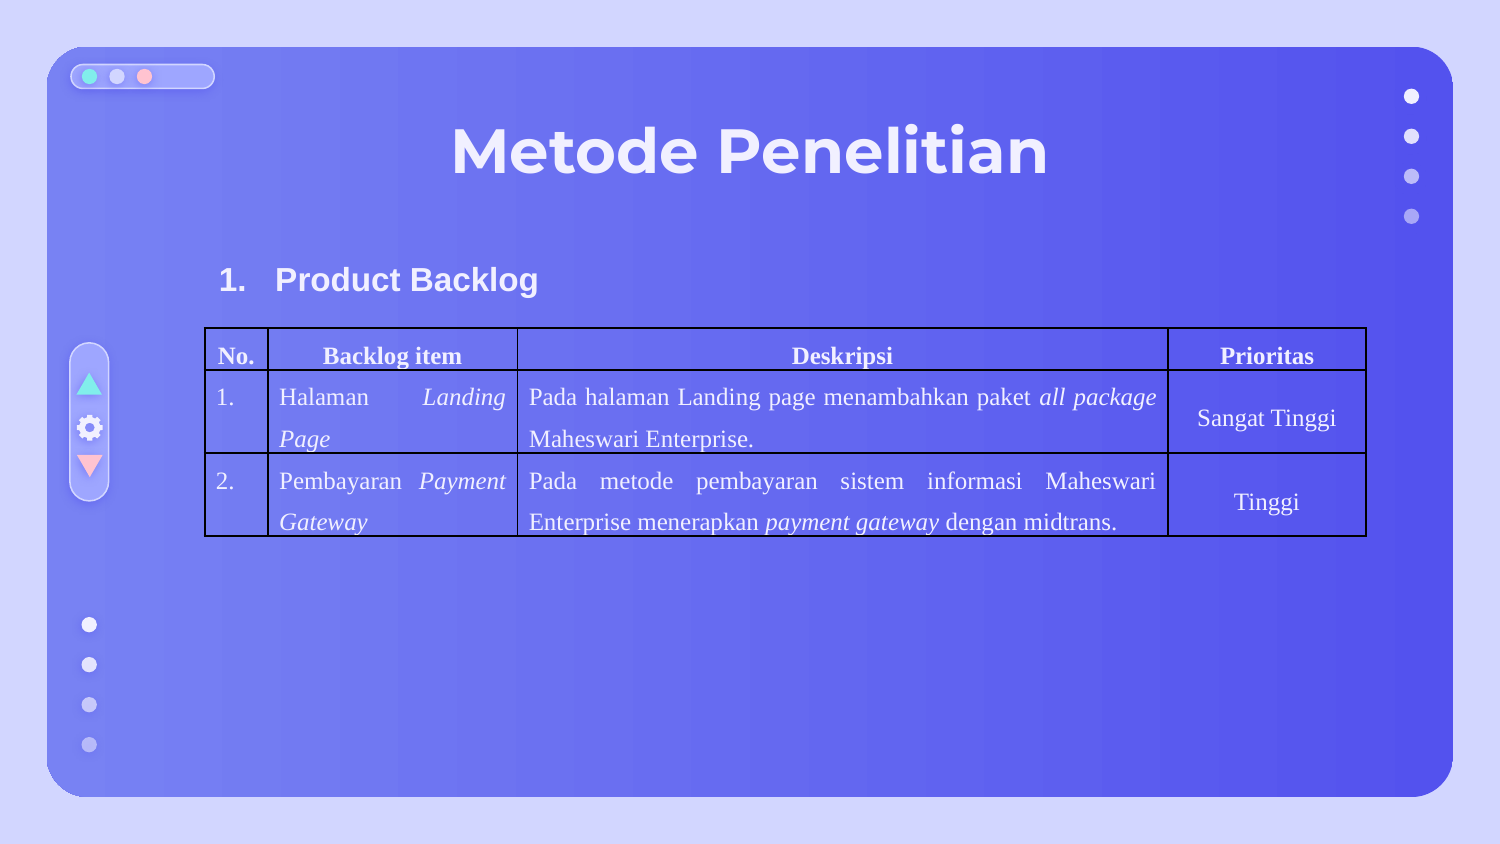

# Metode Penelitian
Product Backlog
| No. | Backlog item | Deskripsi | Prioritas |
| --- | --- | --- | --- |
| 1. | Halaman Landing Page | Pada halaman Landing page menambahkan paket all package Maheswari Enterprise. | Sangat Tinggi |
| 2. | Pembayaran Payment Gateway | Pada metode pembayaran sistem informasi Maheswari Enterprise menerapkan payment gateway dengan midtrans. | Tinggi |